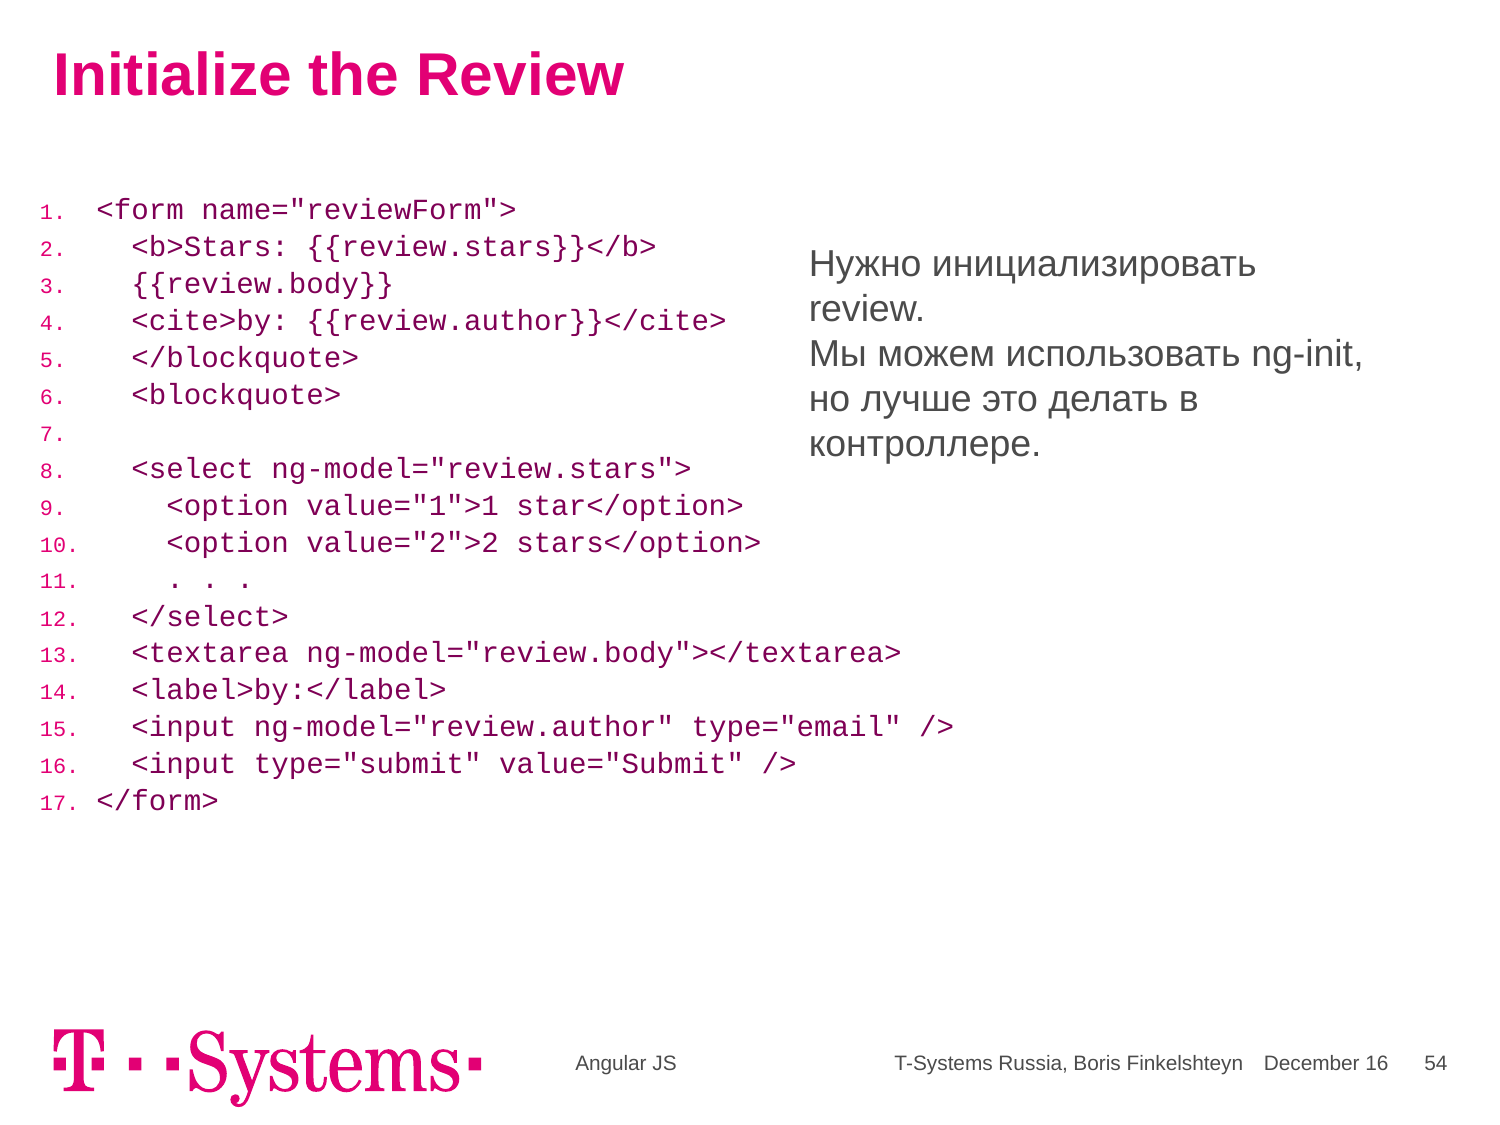

# Initialize the Review
| <form name="reviewForm"> <b>Stars: {{review.stars}}</b> {{review.body}} <cite>by: {{review.author}}</cite> </blockquote> <blockquote> <select ng-model="review.stars"> <option value="1">1 star</option> <option value="2">2 stars</option> . . . </select> <textarea ng-model="review.body"></textarea> <label>by:</label> <input ng-model="review.author" type="email" /> <input type="submit" value="Submit" /> </form> |
| --- |
Нужно инициализировать review.
Мы можем использовать ng-init, но лучше это делать в контроллере.
Angular JS                                      T-Systems Russia, Boris Finkelshteyn
December 16
54